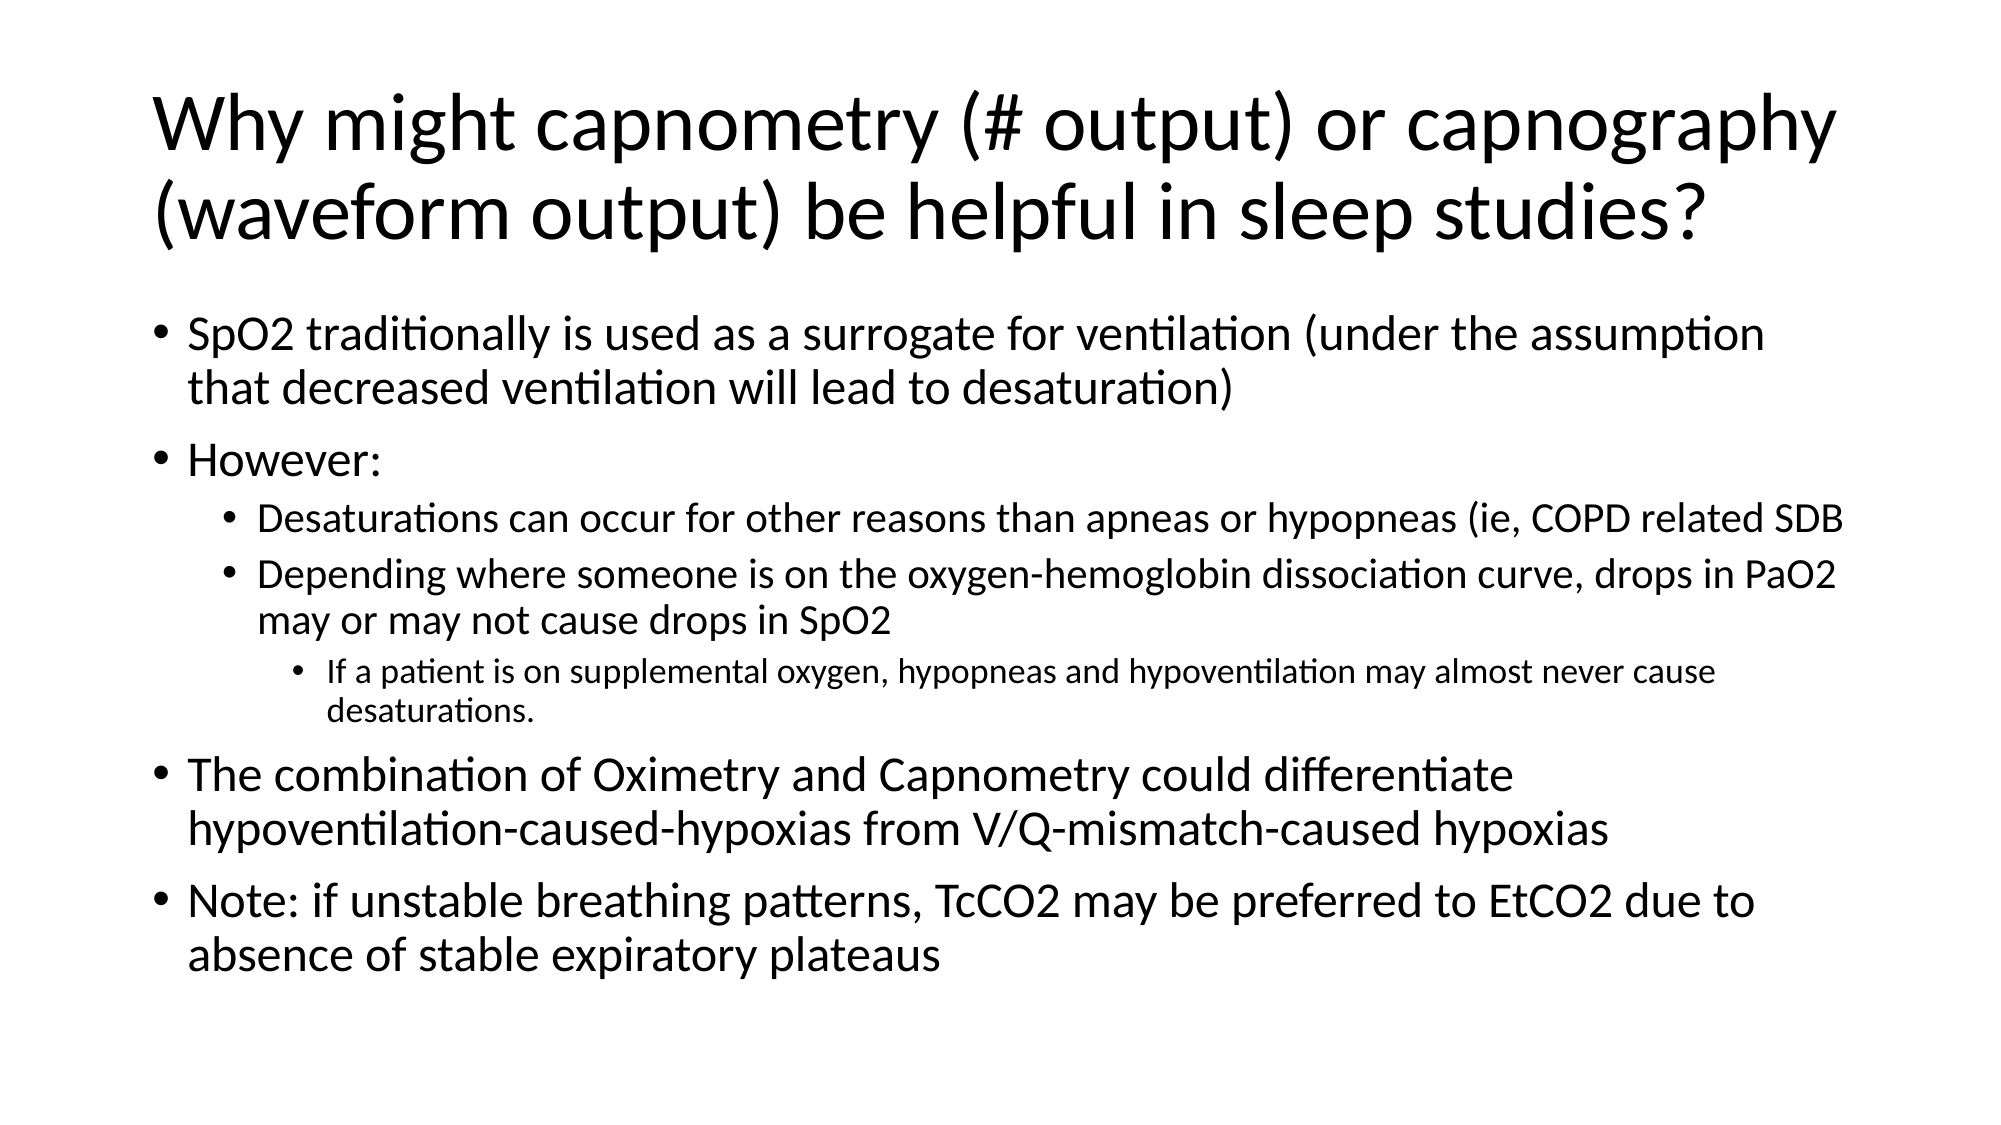

# Why might capnometry (# output) or capnography (waveform output) be helpful in sleep studies?
SpO2 traditionally is used as a surrogate for ventilation (under the assumption that decreased ventilation will lead to desaturation)
However:
Desaturations can occur for other reasons than apneas or hypopneas (ie, COPD related SDB
Depending where someone is on the oxygen-hemoglobin dissociation curve, drops in PaO2 may or may not cause drops in SpO2
If a patient is on supplemental oxygen, hypopneas and hypoventilation may almost never cause desaturations.
The combination of Oximetry and Capnometry could differentiate hypoventilation-caused-hypoxias from V/Q-mismatch-caused hypoxias
Note: if unstable breathing patterns, TcCO2 may be preferred to EtCO2 due to absence of stable expiratory plateaus